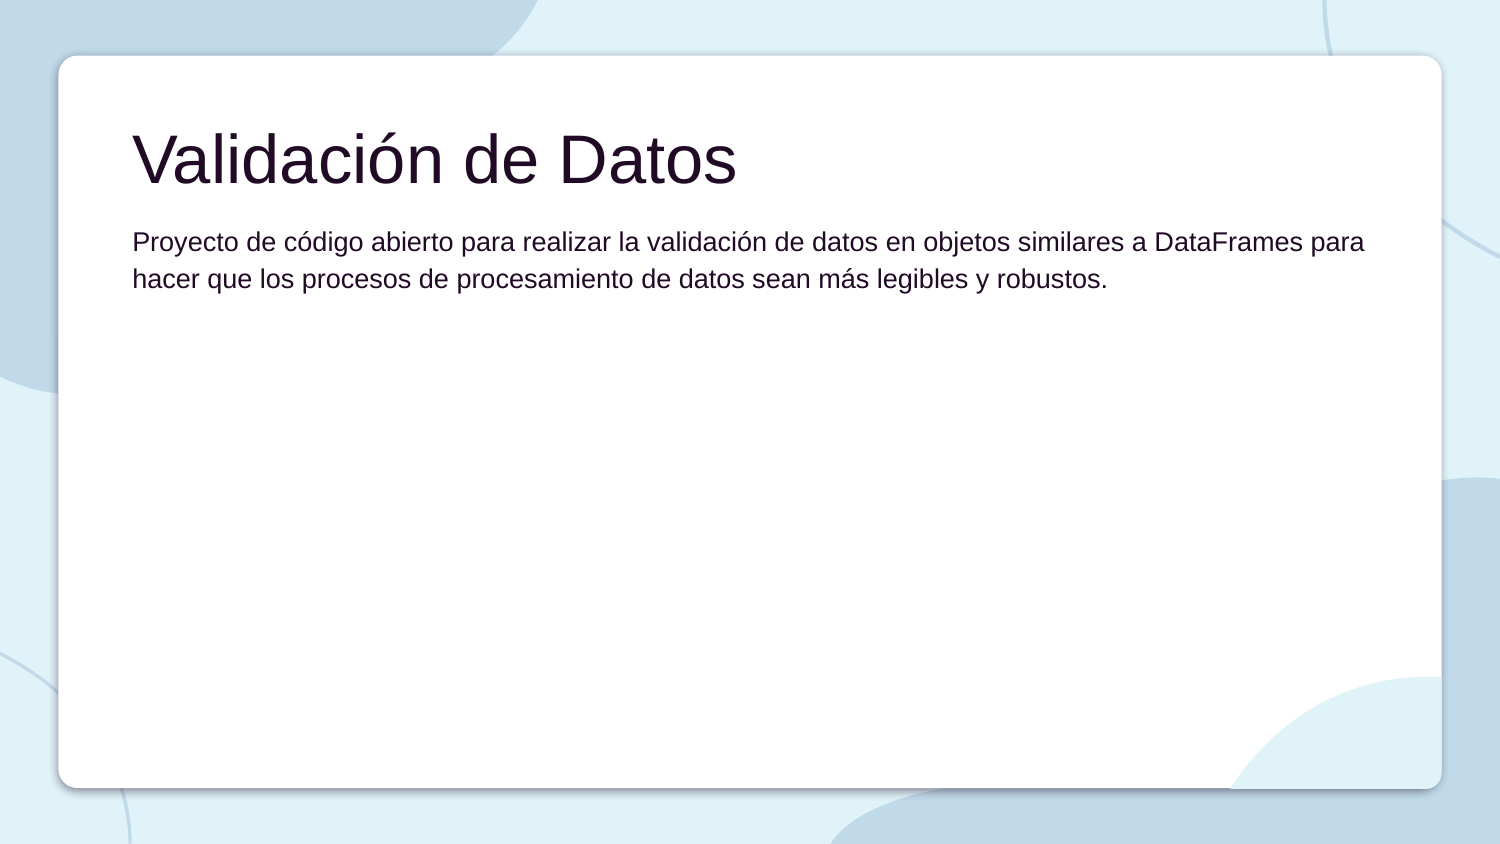

# Validación de Datos
Proyecto de código abierto para realizar la validación de datos en objetos similares a DataFrames para hacer que los procesos de procesamiento de datos sean más legibles y robustos.